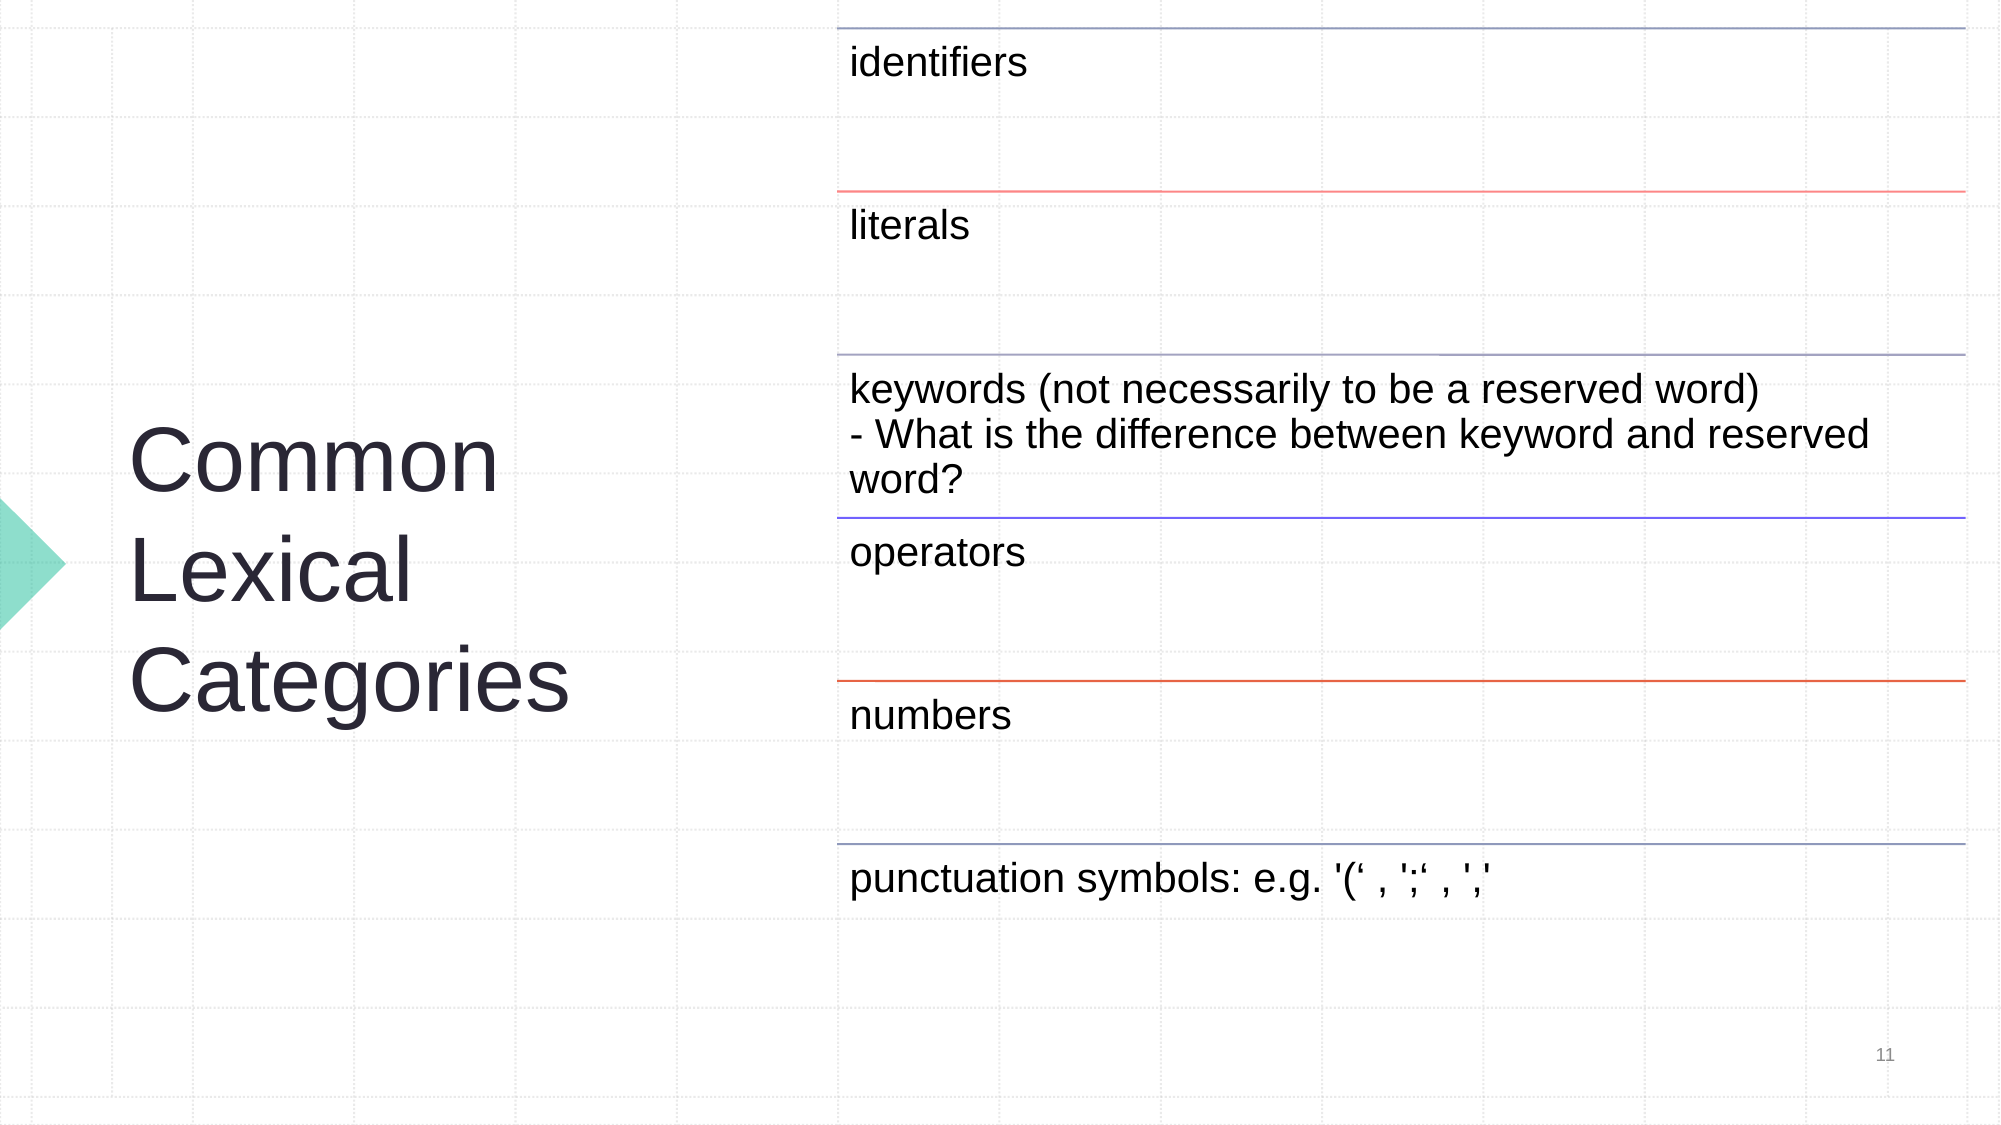

identifiers
literals
keywords (not necessarily to be a reserved word)
- What is the difference between keyword and reserved word?
operators
numbers
punctuation symbols: e.g. '(‘ , ';‘ , ','
# Common Lexical Categories

11